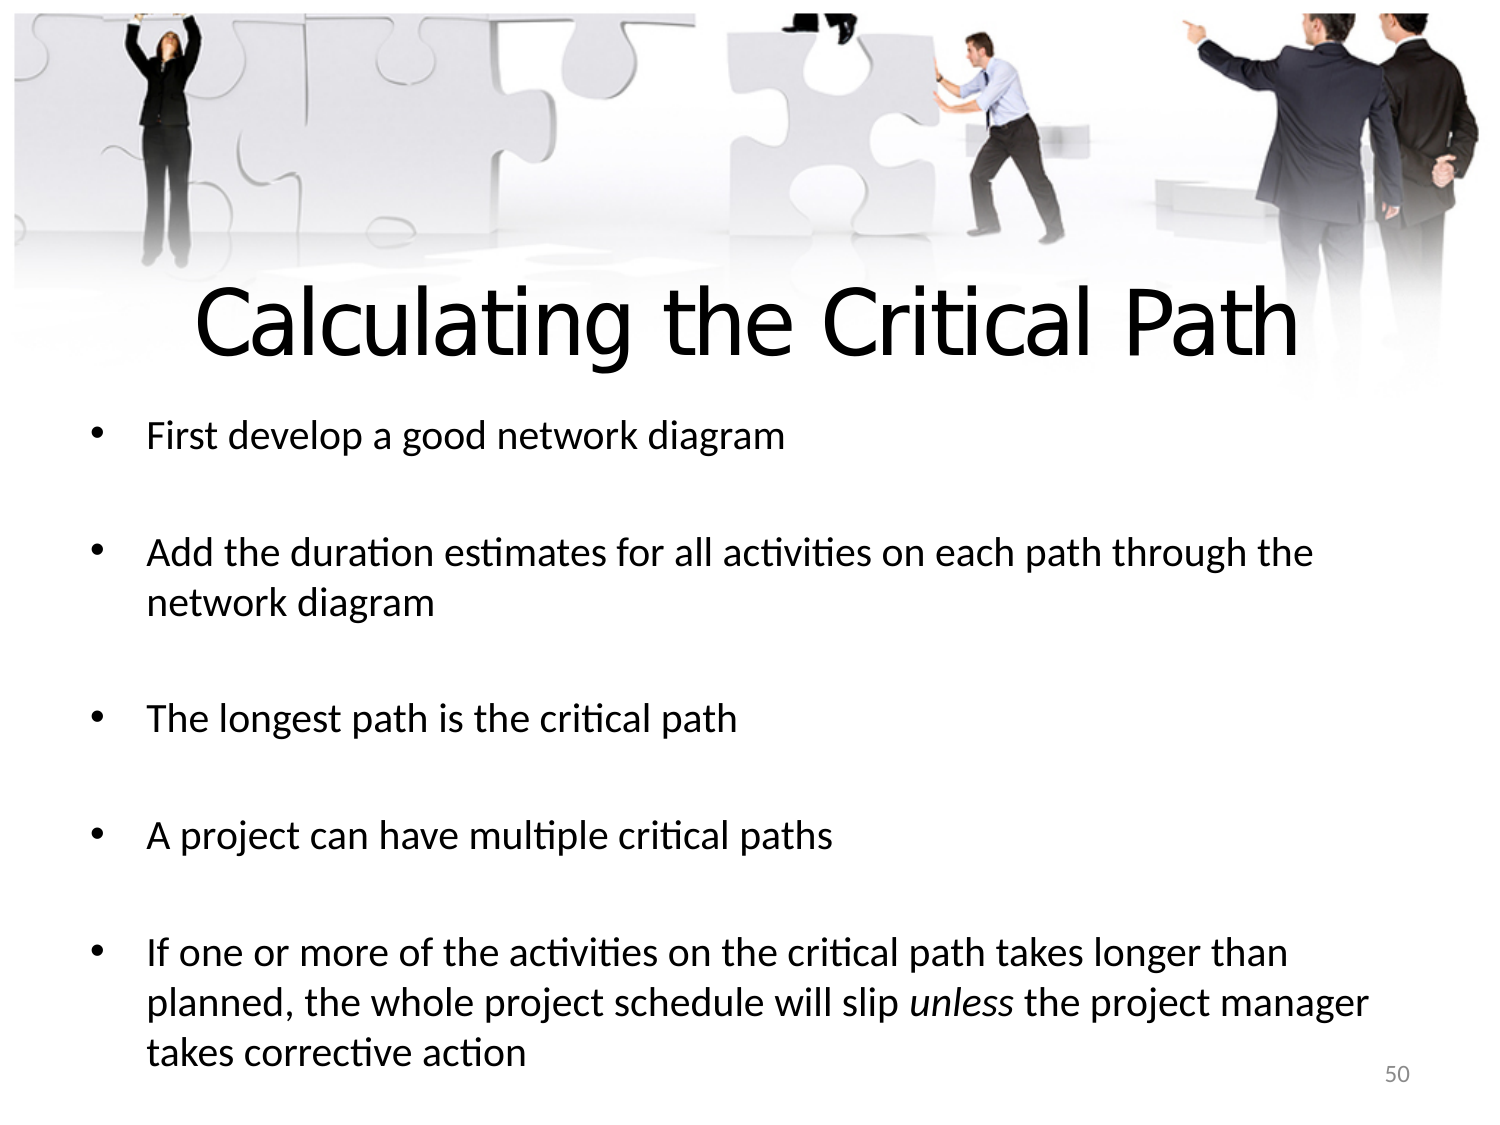

# Calculating the Critical Path
First develop a good network diagram

Add the duration estimates for all activities on each path through the network diagram

The longest path is the critical path

A project can have multiple critical paths

If one or more of the activities on the critical path takes longer than planned, the whole project schedule will slip unless the project manager takes corrective action
50